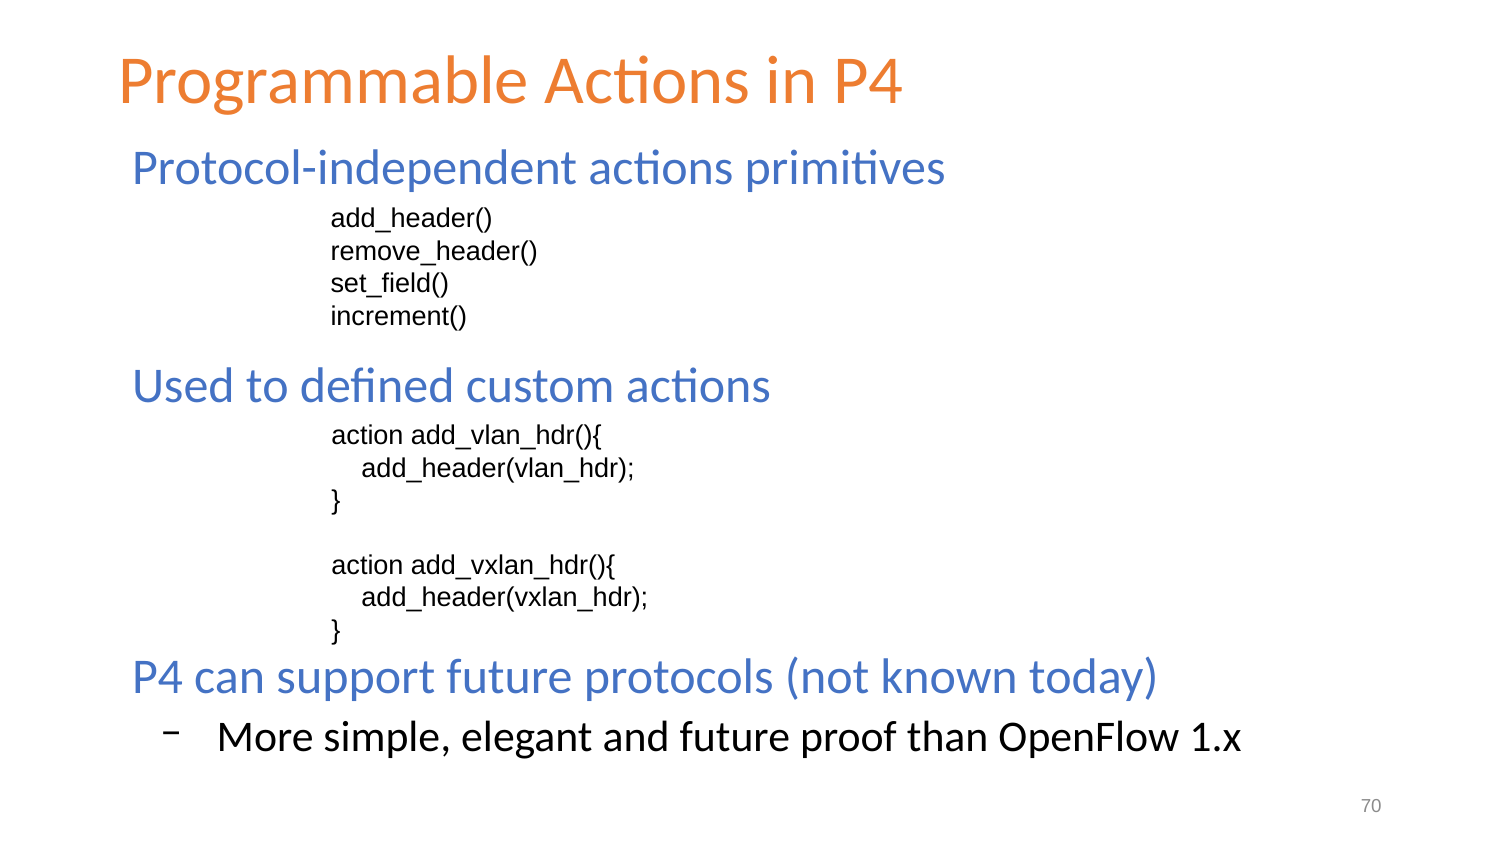

# Programmable Actions in P4
Protocol-independent actions primitives

Used to defined custom actions

P4 can support future protocols (not known today)
More simple, elegant and future proof than OpenFlow 1.x
add_header()
remove_header()
set_field()
increment()
action add_vlan_hdr(){
    add_header(vlan_hdr);
}

action add_vxlan_hdr(){
    add_header(vxlan_hdr);
}
70